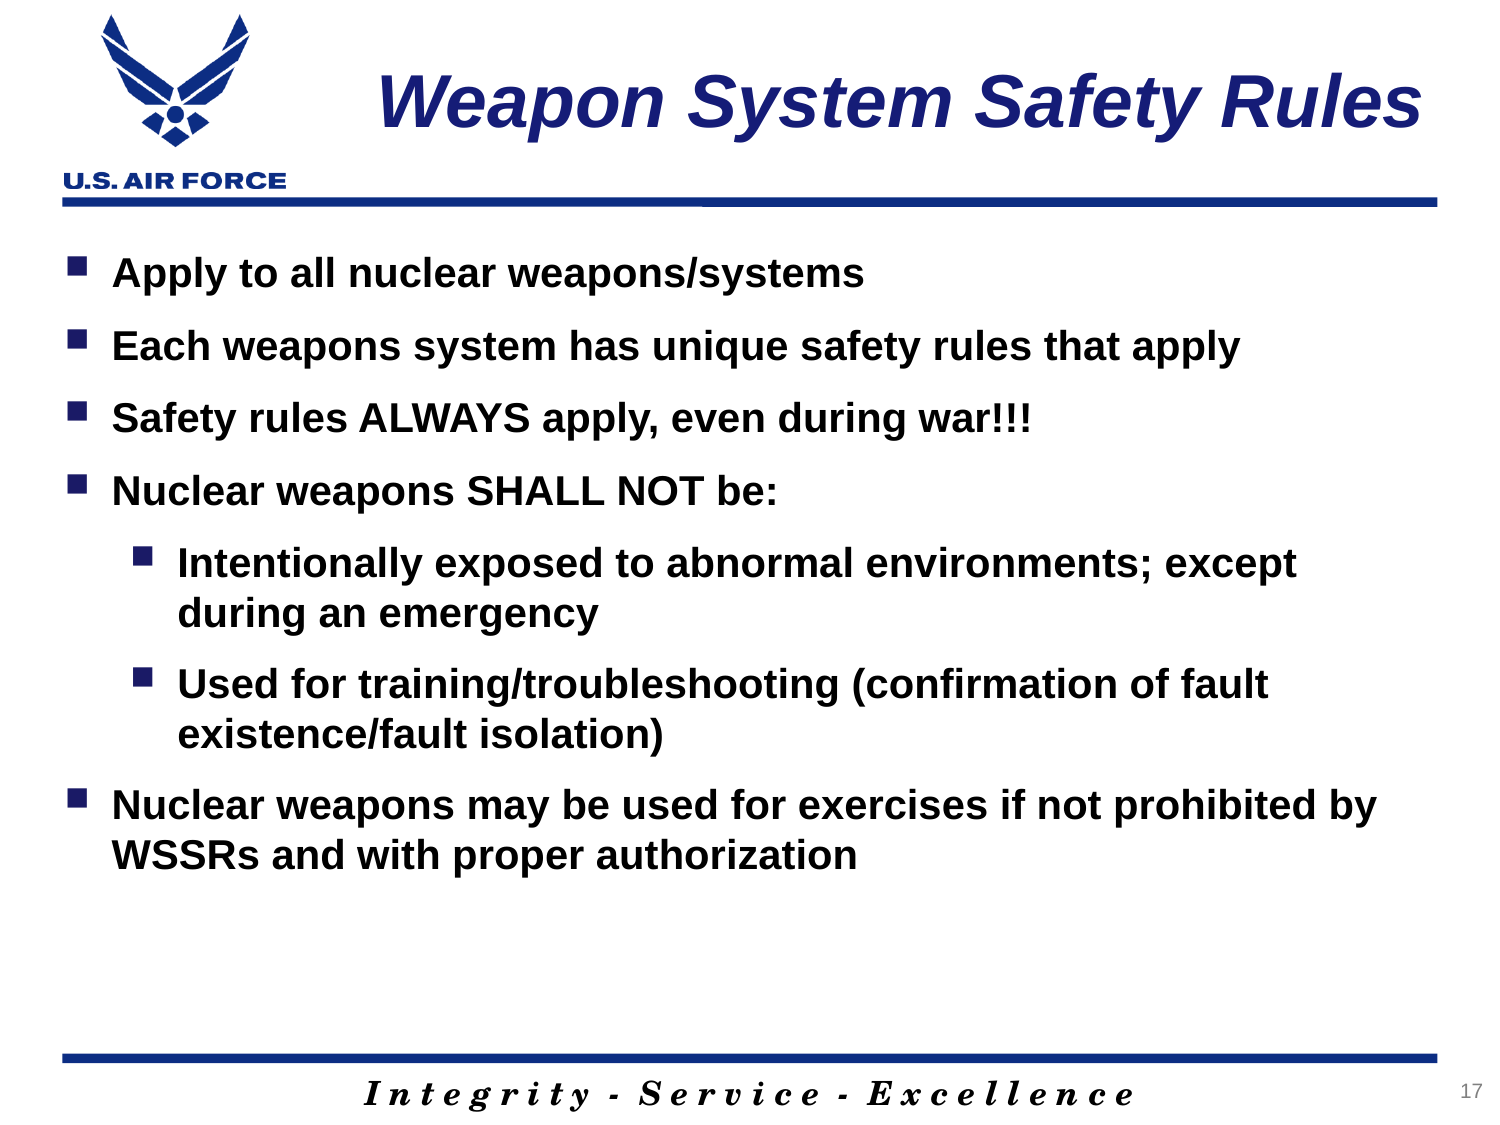

# Weapon System Safety Rules
Apply to all nuclear weapons/systems

Each weapons system has unique safety rules that apply

Safety rules ALWAYS apply, even during war!!!

Nuclear weapons SHALL NOT be:

Intentionally exposed to abnormal environments; except during an emergency

Used for training/troubleshooting (confirmation of fault existence/fault isolation)

Nuclear weapons may be used for exercises if not prohibited by WSSRs and with proper authorization

17